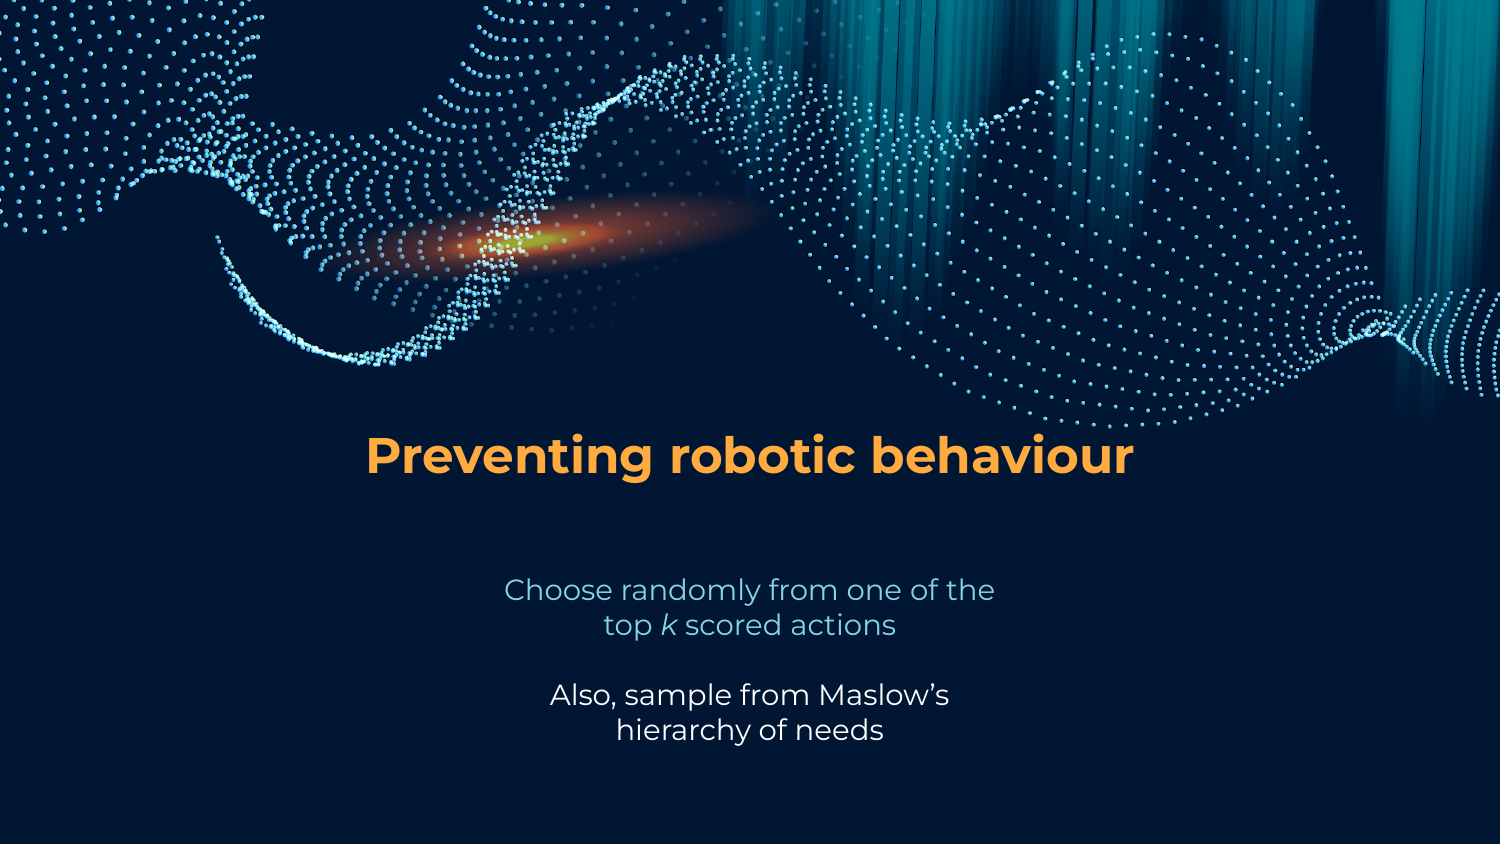

# Preventing robotic behaviour
Choose randomly from one of the top k scored actions

Also, sample from Maslow’s hierarchy of needs